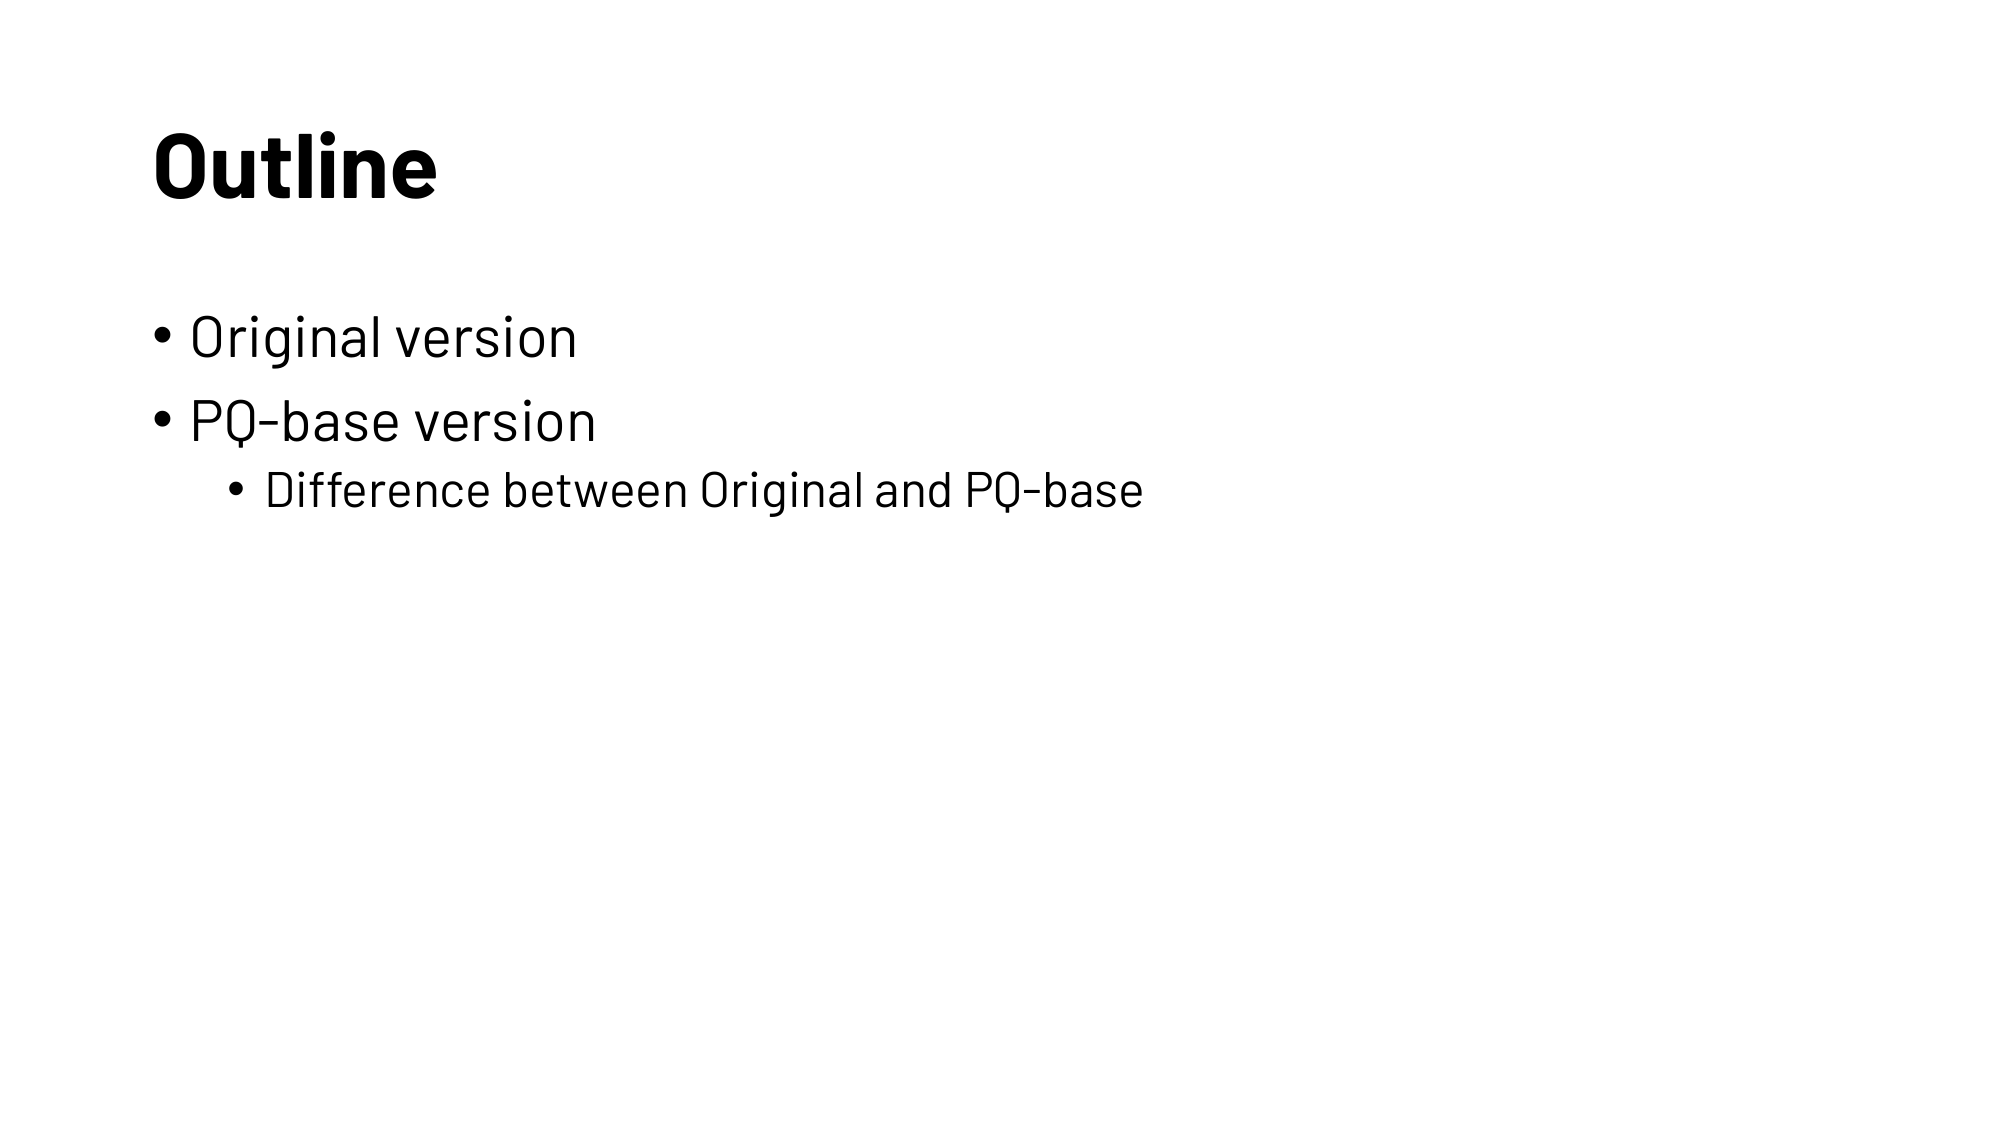

# Outline
Original version
PQ-base version
Difference between Original and PQ-base